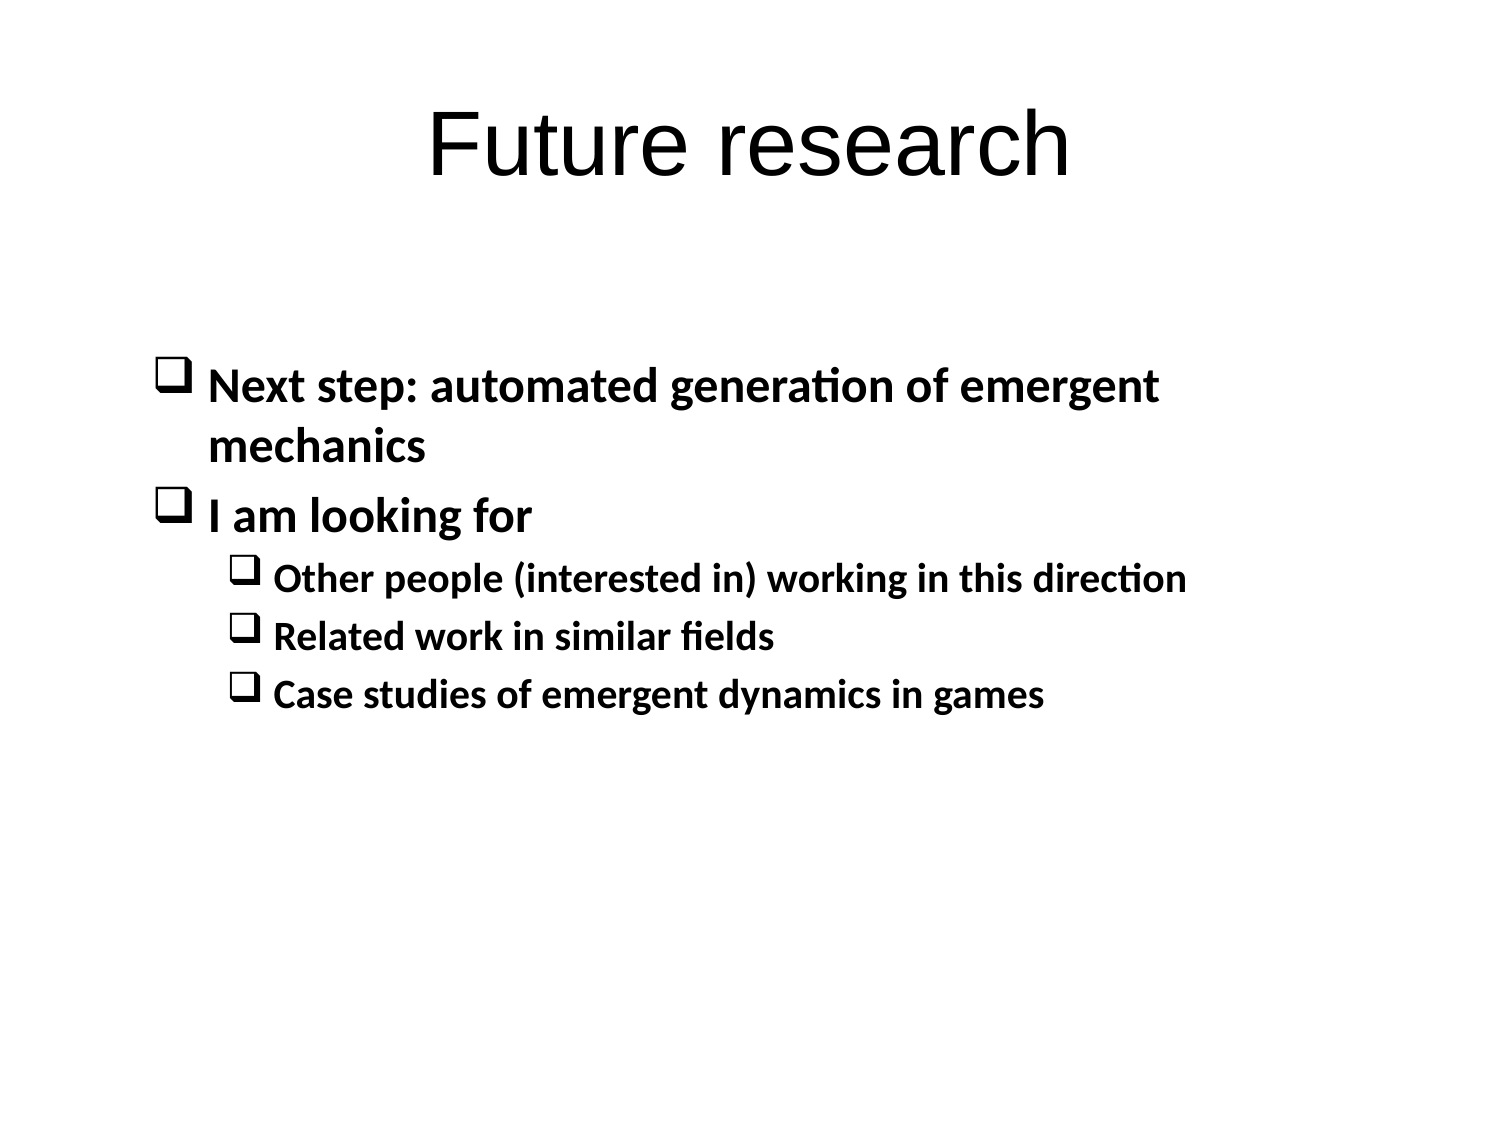

# Future research

Next step: automated generation of emergent mechanics
I am looking for
Other people (interested in) working in this direction
Related work in similar fields
Case studies of emergent dynamics in games